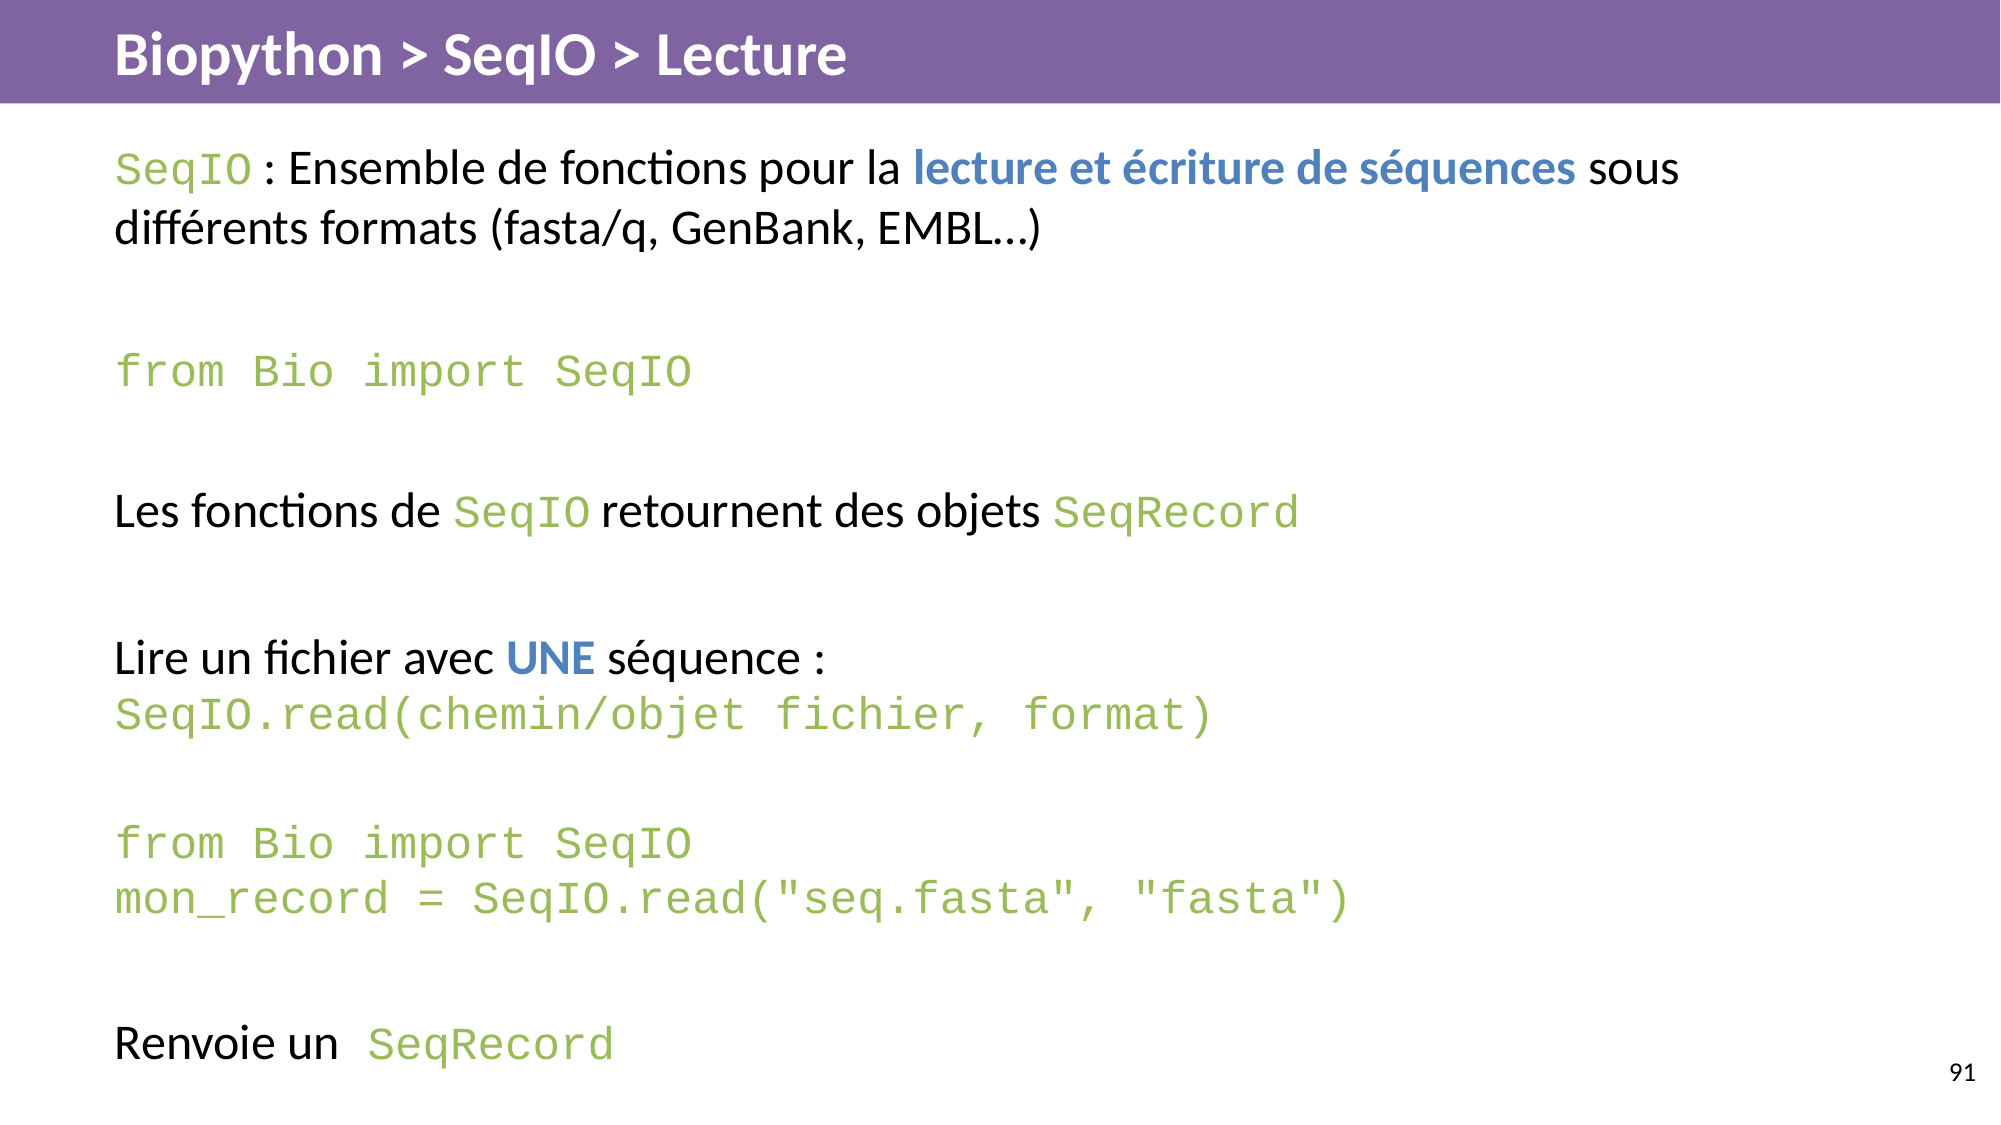

# Biopython > SeqIO > Lecture
SeqIO : Ensemble de fonctions pour la lecture et écriture de séquences sous différents formats (fasta/q, GenBank, EMBL…)

from Bio import SeqIO

Les fonctions de SeqIO retournent des objets SeqRecord

Lire un fichier avec UNE séquence :
SeqIO.read(chemin/objet fichier, format)
from Bio import SeqIO
mon_record = SeqIO.read("seq.fasta", "fasta")

Renvoie un SeqRecord
91